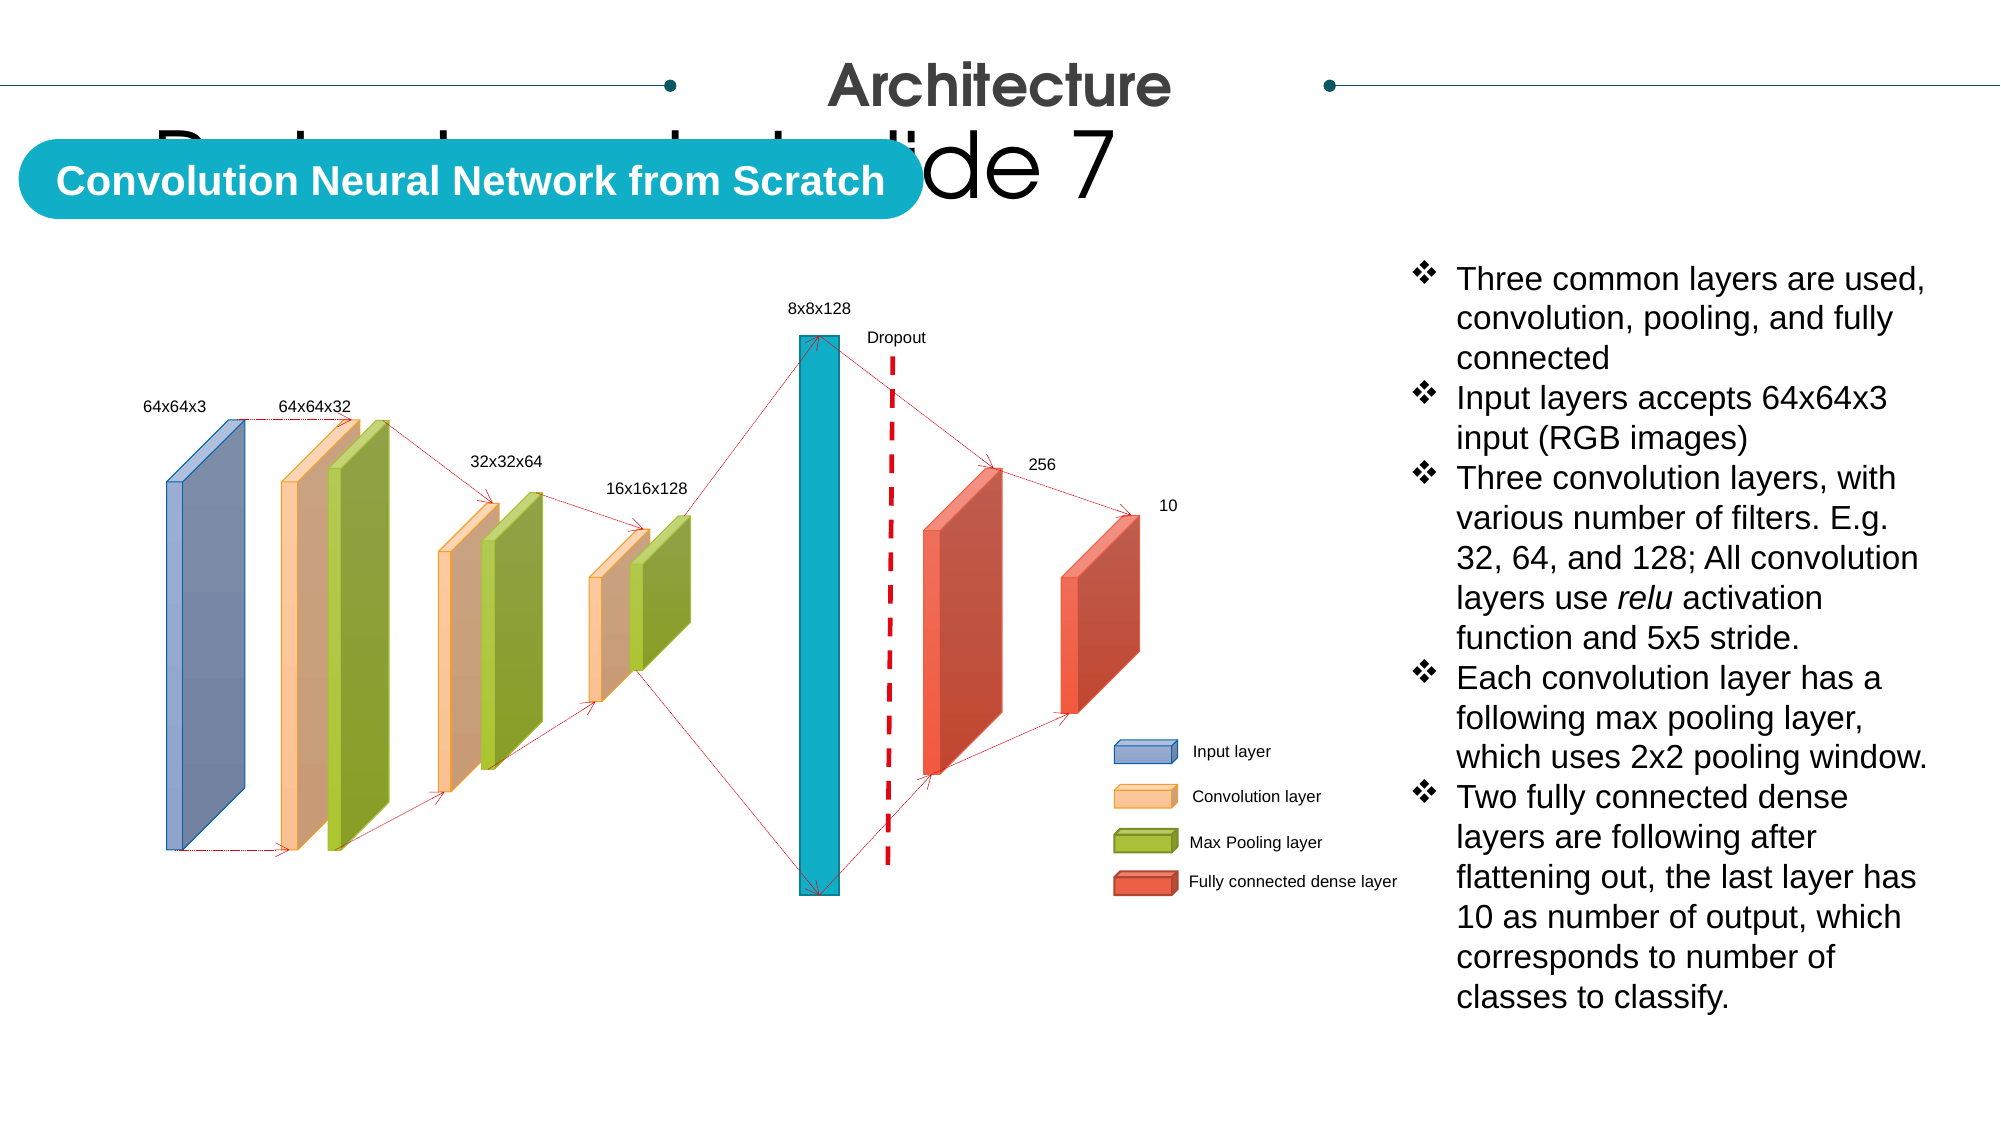

Architecture
# Project analysis slide 7
Convolution Neural Network from Scratch
Three common layers are used, convolution, pooling, and fully connected
Input layers accepts 64x64x3 input (RGB images)
Three convolution layers, with various number of filters. E.g. 32, 64, and 128; All convolution layers use relu activation function and 5x5 stride.
Each convolution layer has a following max pooling layer, which uses 2x2 pooling window.
Two fully connected dense layers are following after flattening out, the last layer has 10 as number of output, which corresponds to number of classes to classify.

8x8x128

64x64x32
64x64x3

32x32x64
256

16x16x128
10

Input layer

Convolution layer

Max Pooling layer

Fully connected dense layer

Dropout